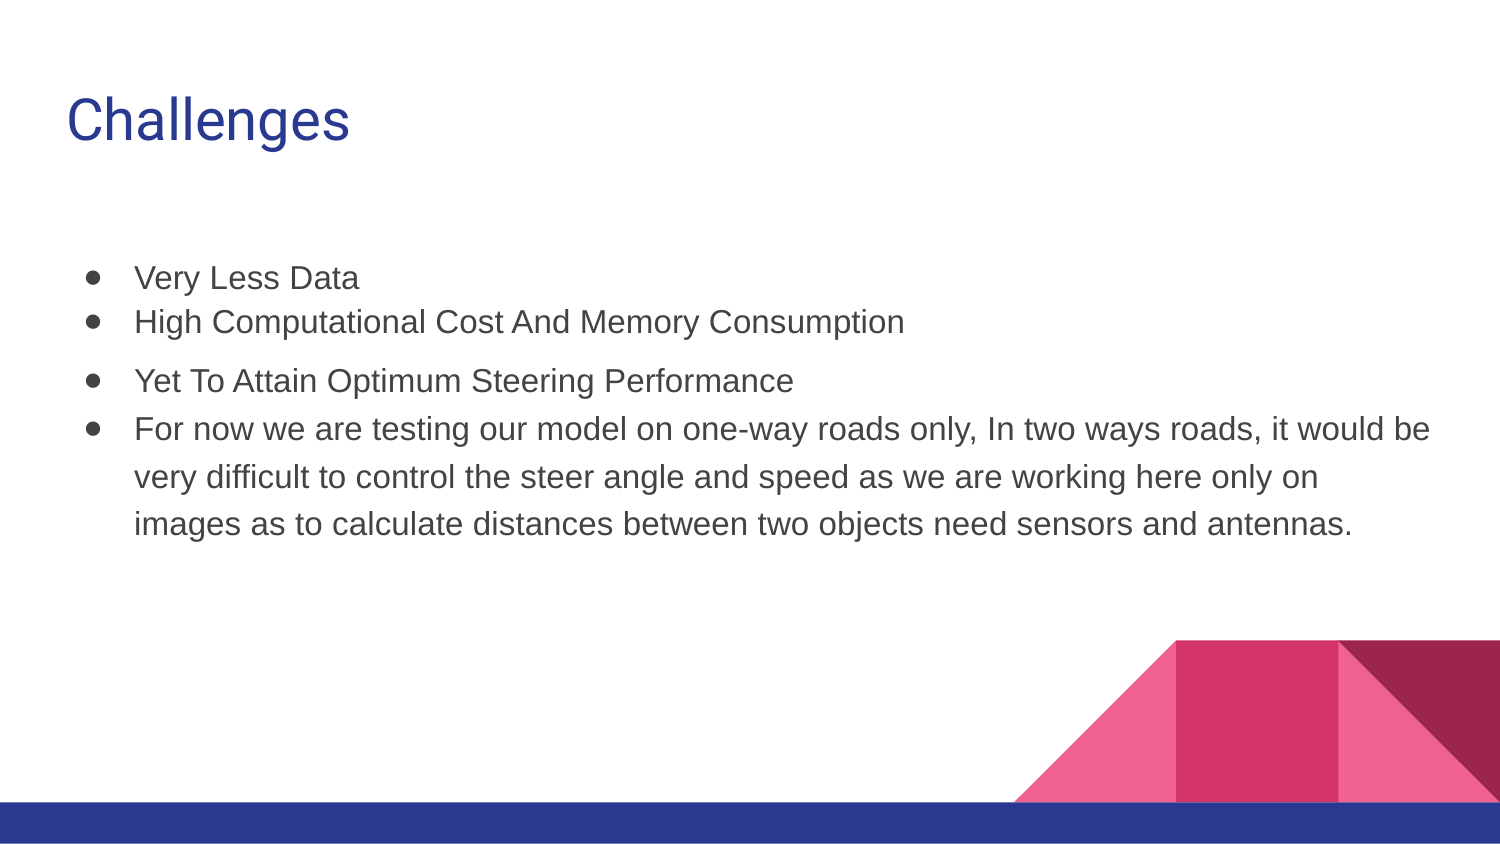

# Challenges
Very Less Data
High Computational Cost And Memory Consumption
Yet To Attain Optimum Steering Performance
For now we are testing our model on one-way roads only, In two ways roads, it would be very difficult to control the steer angle and speed as we are working here only on images as to calculate distances between two objects need sensors and antennas.